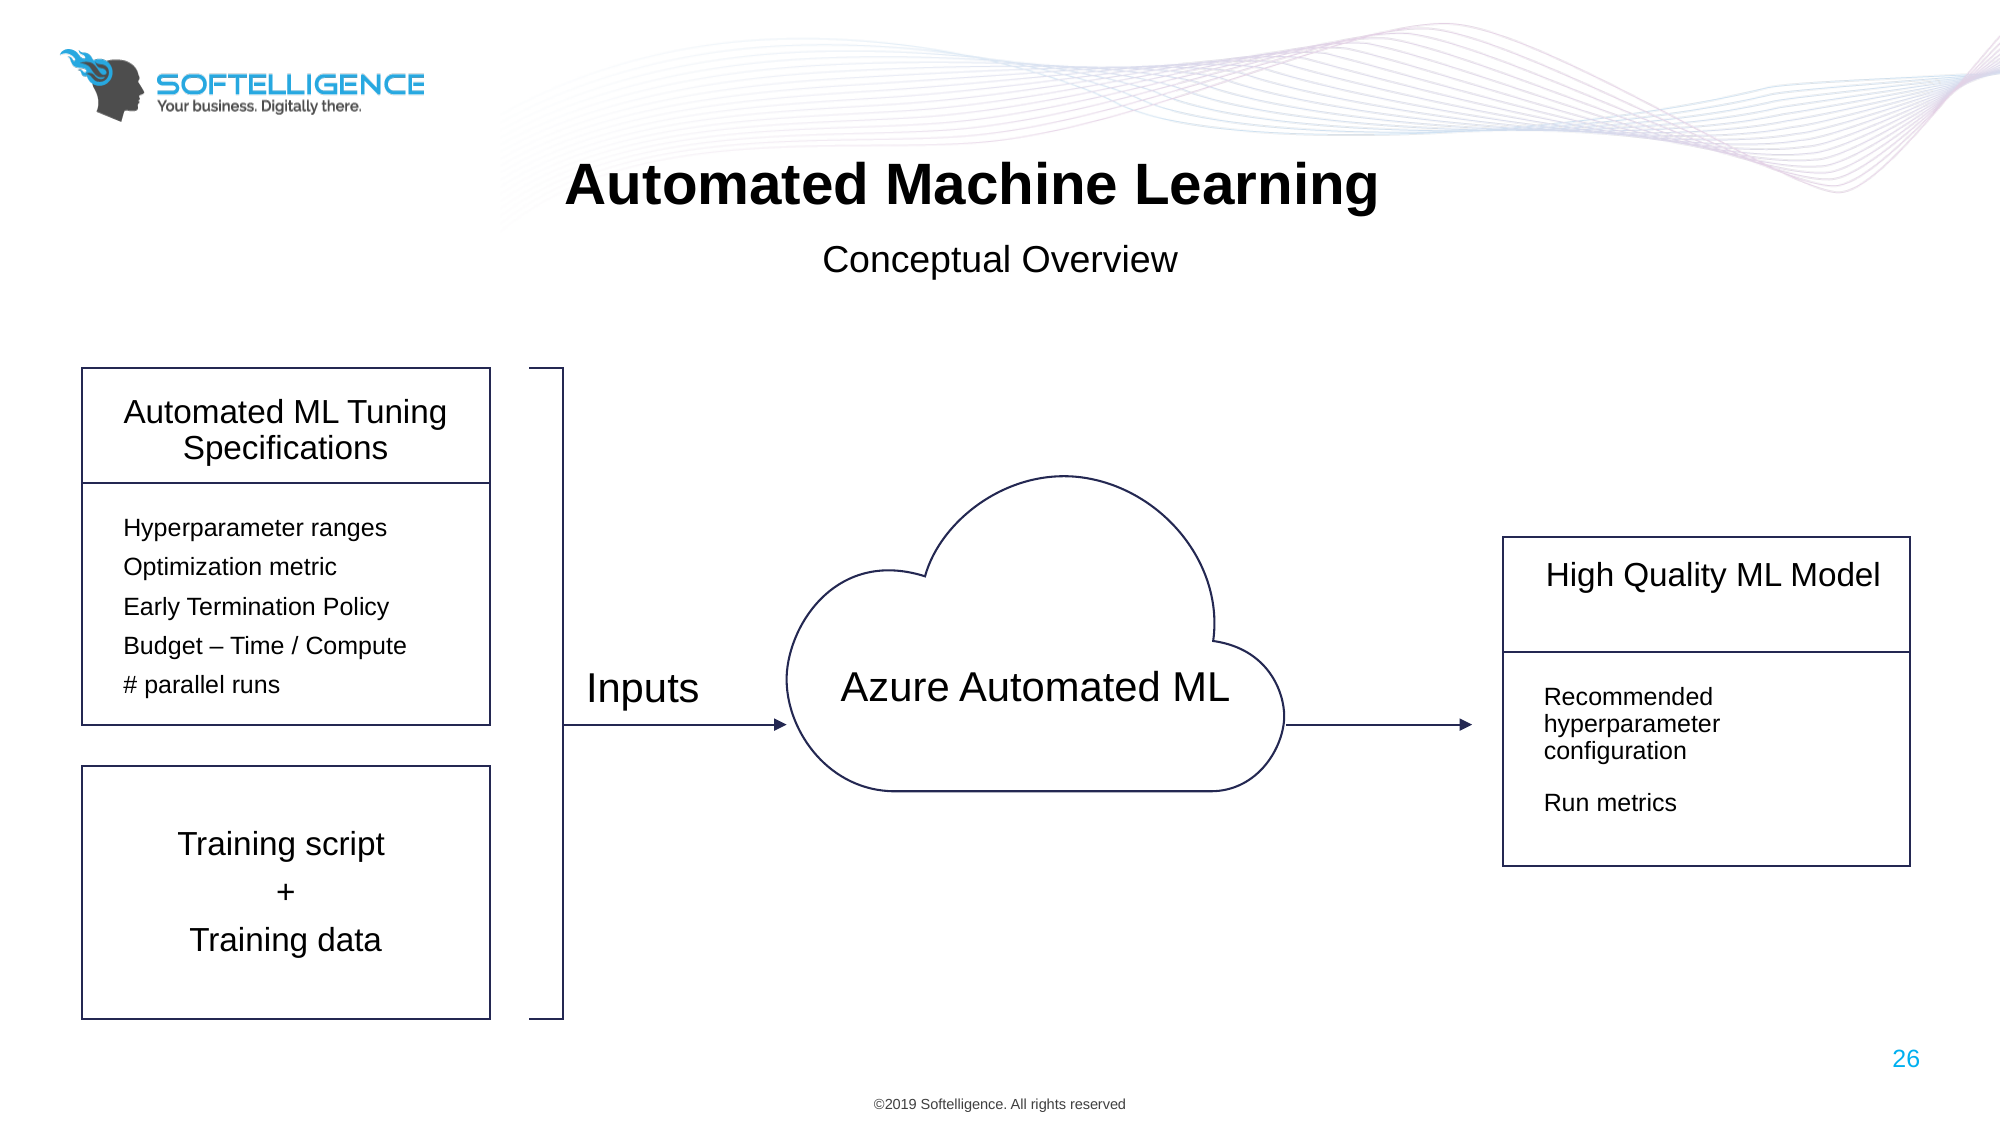

# Automated Machine Learning
Conceptual Overview

Automated ML Tuning Specifications
Hyperparameter ranges
Optimization metric
Early Termination Policy
Budget – Time / Compute
# parallel runs

Azure Automated ML

High Quality ML Model
Recommended
hyperparameter
configuration
Run metrics
Inputs
Training script
+
Training data
26
©2019 Softelligence. All rights reserved